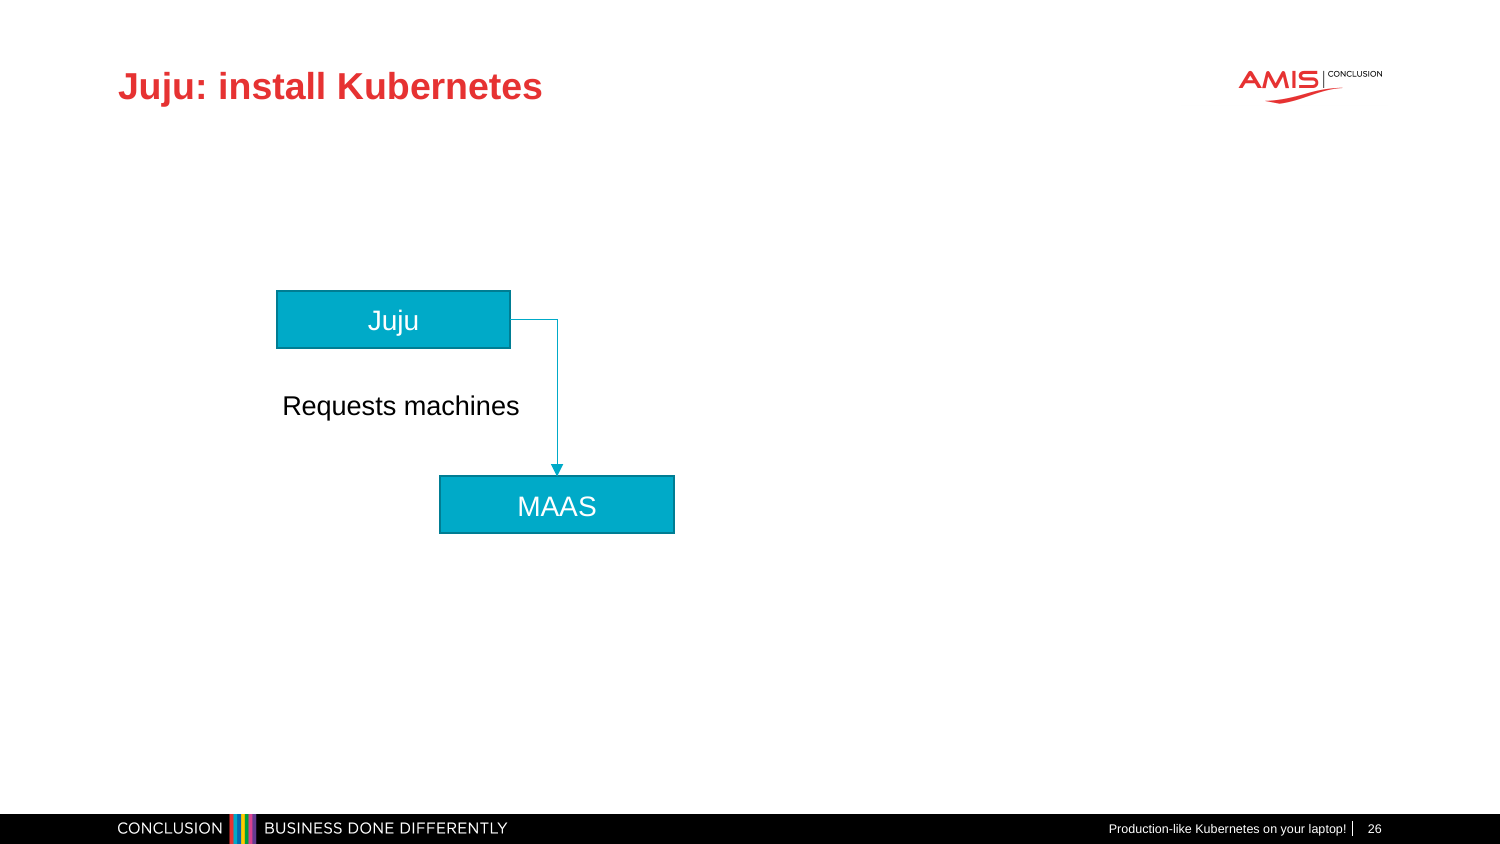

# Juju: install Kubernetes
Juju
Requests machines
MAAS
Production-like Kubernetes on your laptop!
26